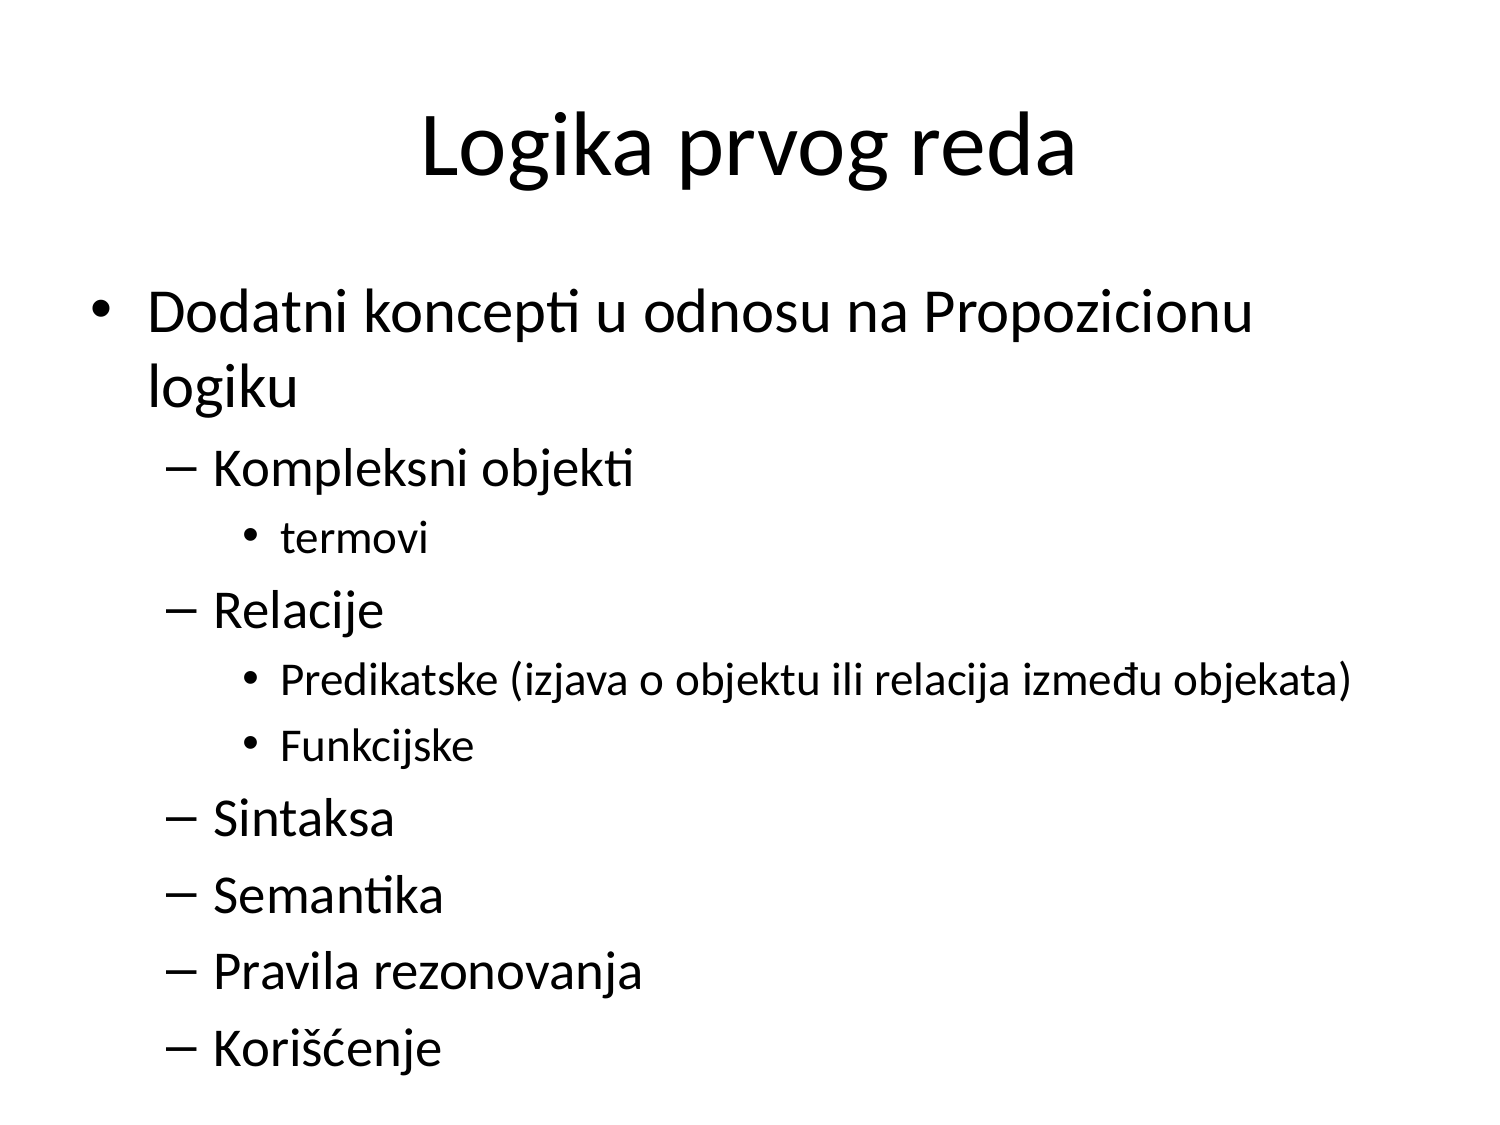

# Logika prvog reda
Dodatni koncepti u odnosu na Propozicionu logiku
Kompleksni objekti
termovi
Relacije
Predikatske (izjava o objektu ili relacija između objekata)
Funkcijske
Sintaksa
Semantika
Pravila rezonovanja
Korišćenje